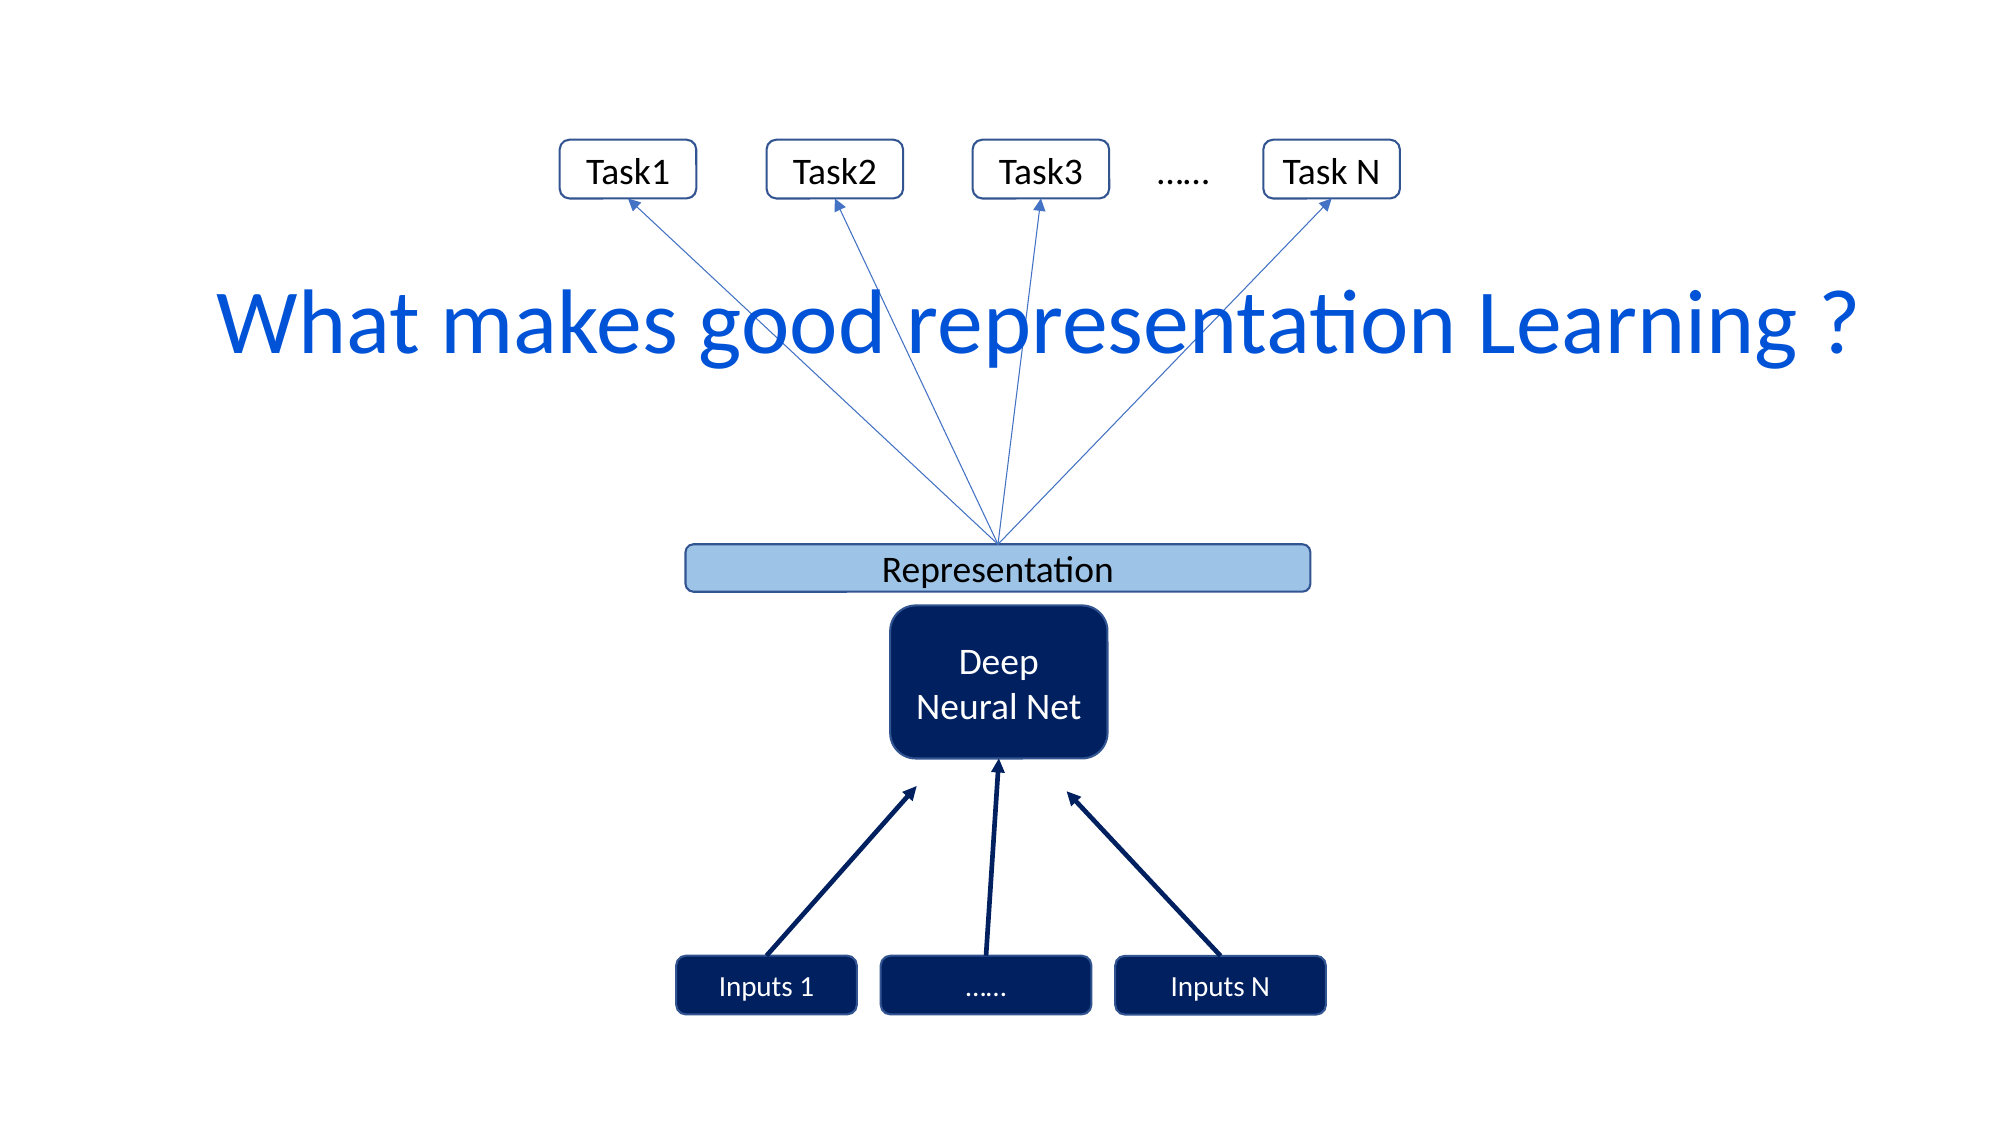

Task1
Task2
Task3
……
Task N
What makes good representation Learning ?
Representation
Deep Neural Net
Inputs 1
……
Inputs N